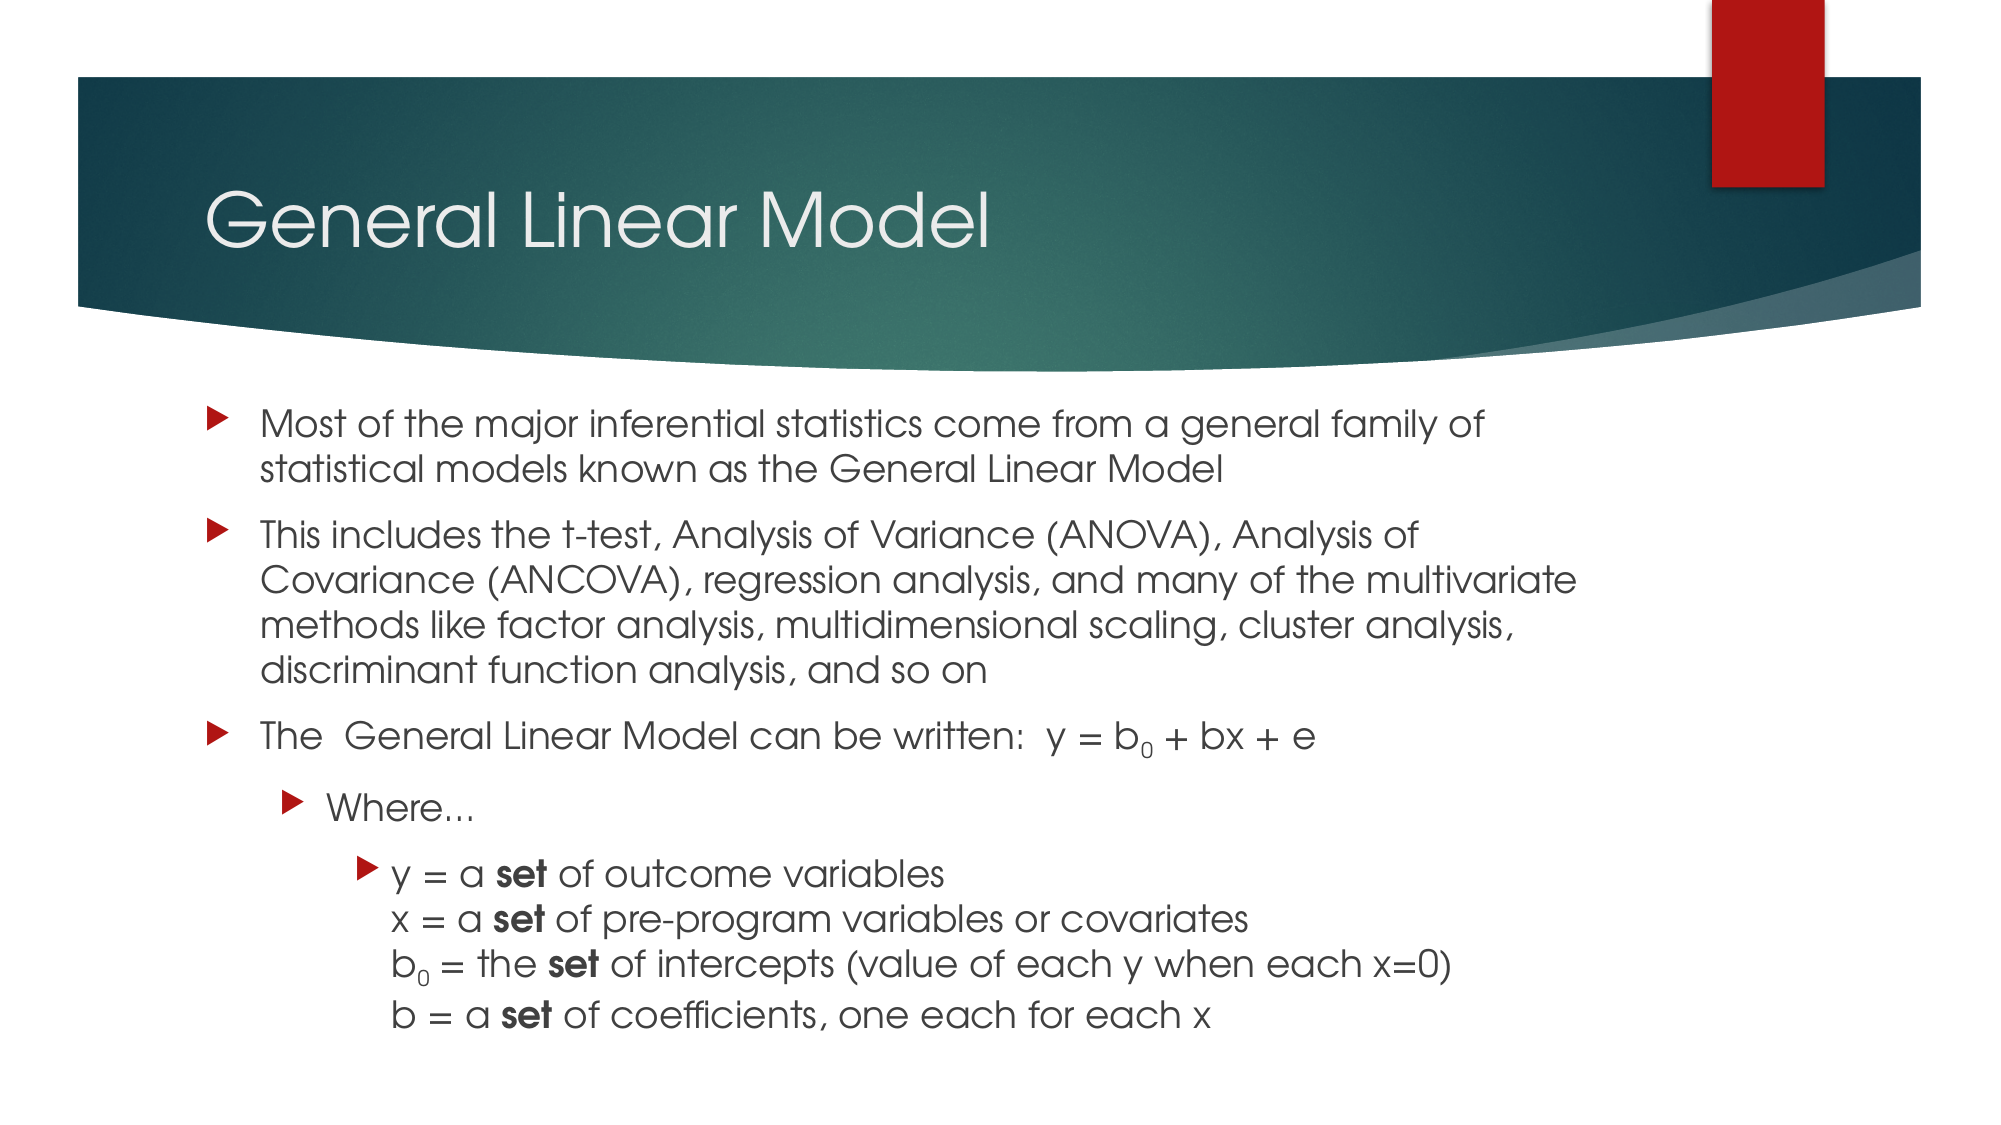

# General Linear Model
Most of the major inferential statistics come from a general family of statistical models known as the General Linear Model
This includes the t-test, Analysis of Variance (ANOVA), Analysis of Covariance (ANCOVA), regression analysis, and many of the multivariate methods like factor analysis, multidimensional scaling, cluster analysis, discriminant function analysis, and so on
The  General Linear Model can be written:  y = b0 + bx + e
Where…
y = a set of outcome variables
x = a set of pre-program variables or covariates
b0 = the set of intercepts (value of each y when each x=0)
b = a set of coefficients, one each for each x